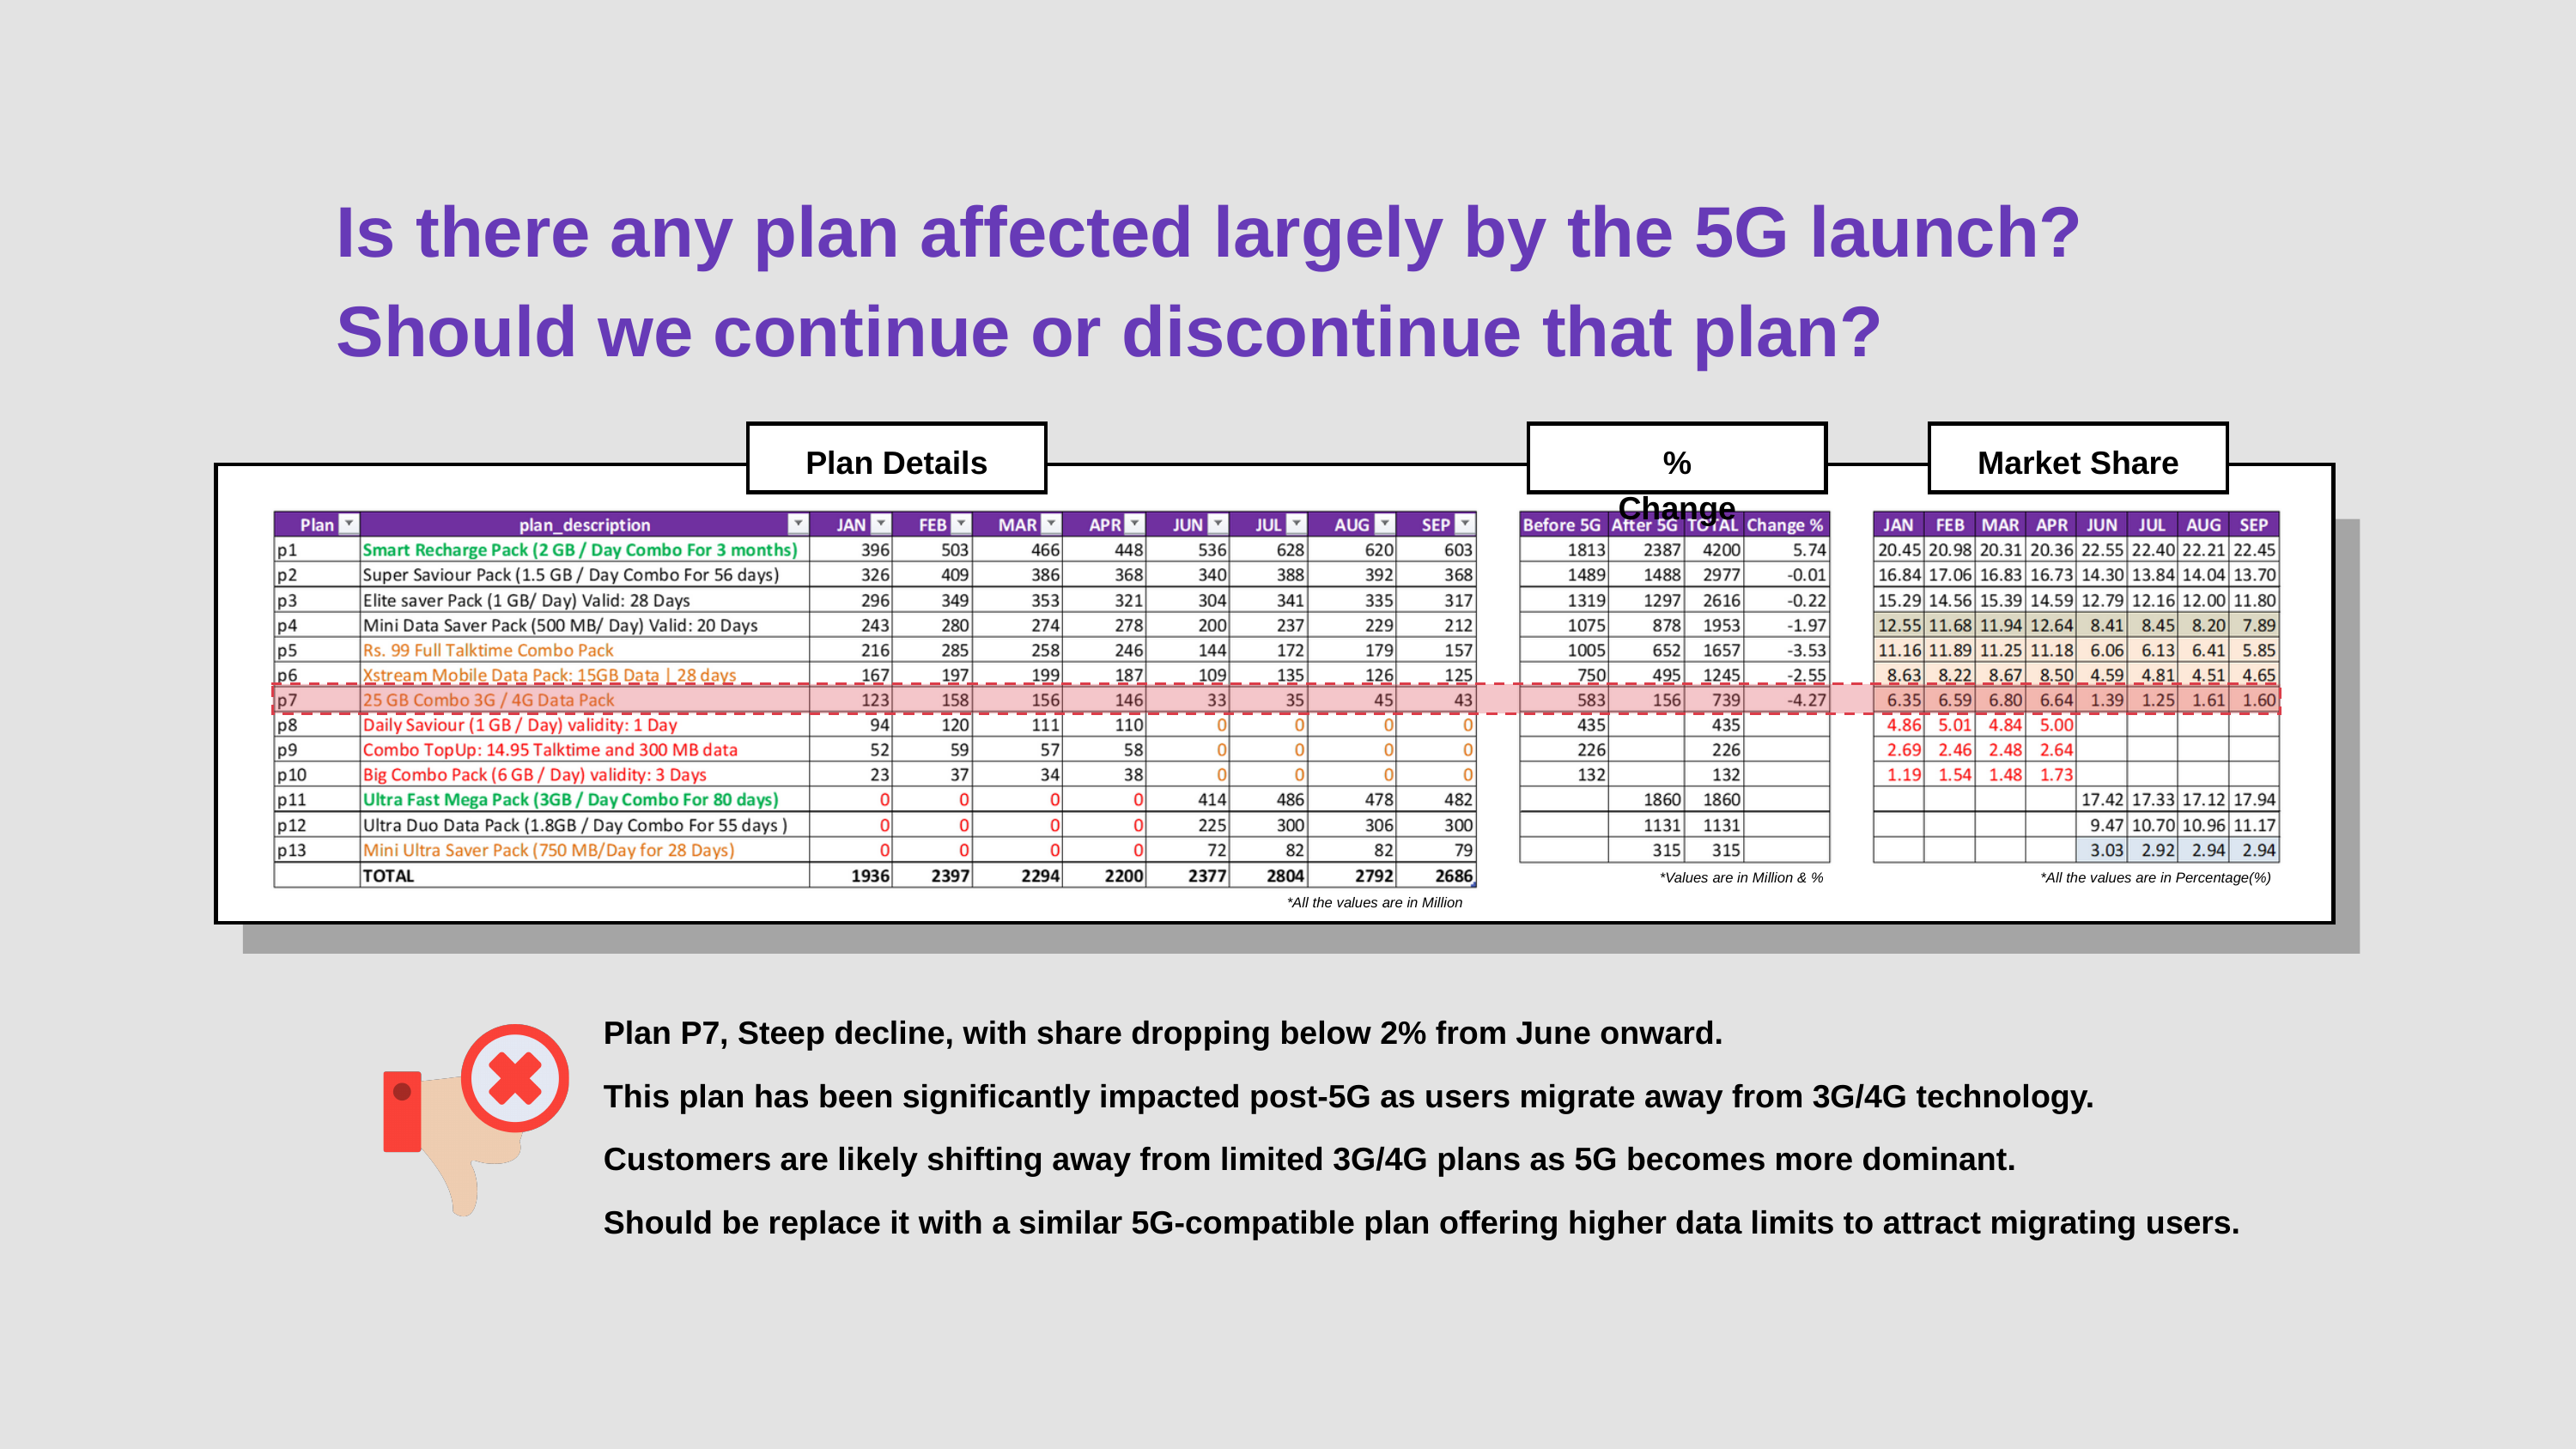

Is there any plan affected largely by the 5G launch? Should we continue or discontinue that plan?

Plan Details
% Change
Market Share

*Values are in Million & %
*All the values are in Percentage(%)
*All the values are in Million

Plan P7, Steep decline, with share dropping below 2% from June onward.

This plan has been significantly impacted post-5G as users migrate away from 3G/4G technology.
Customers are likely shifting away from limited 3G/4G plans as 5G becomes more dominant.
Should be replace it with a similar 5G-compatible plan offering higher data limits to attract migrating users.